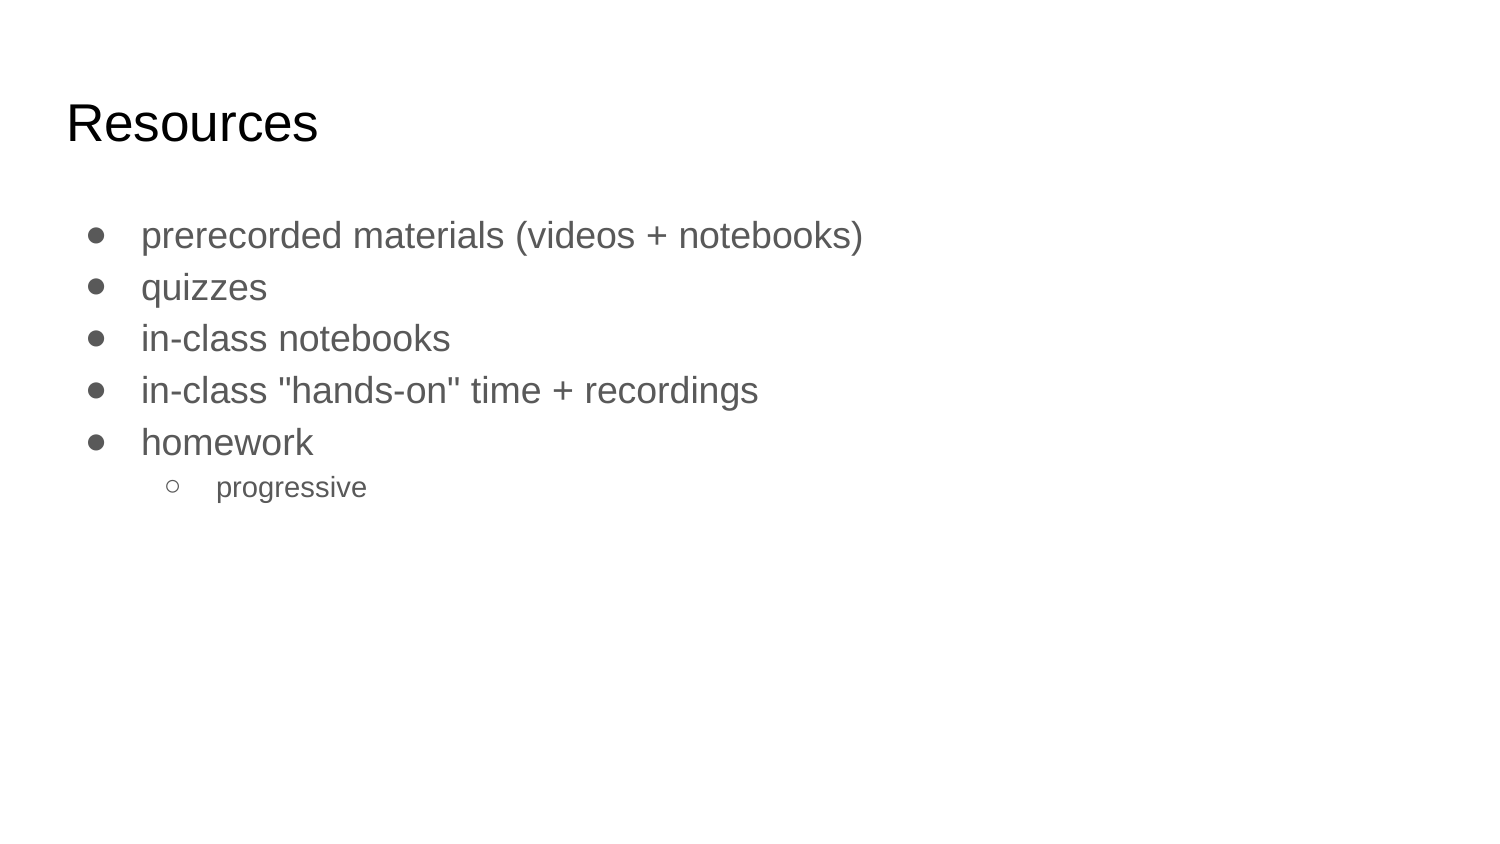

# Resources
prerecorded materials (videos + notebooks)
quizzes
in-class notebooks
in-class "hands-on" time + recordings
homework
progressive